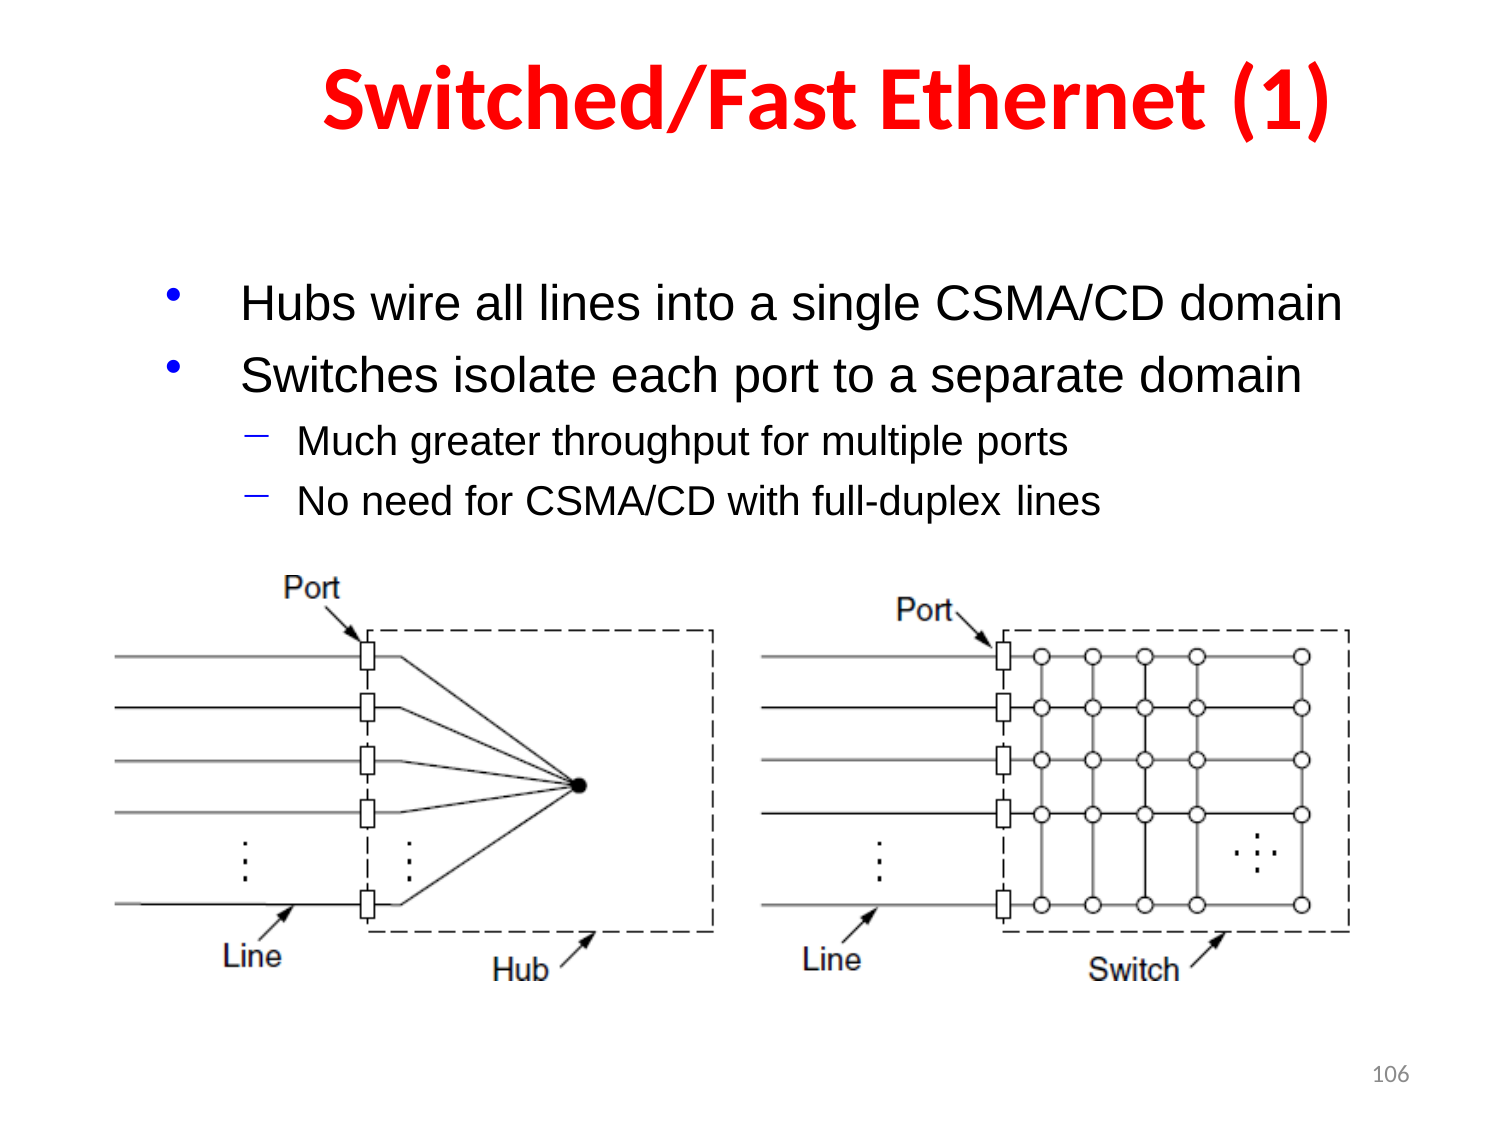

# Switched/Fast Ethernet (1)
Hubs wire all lines into a single CSMA/CD domain
Switches isolate each port to a separate domain
Much greater throughput for multiple ports
No need for CSMA/CD with full-duplex lines

106